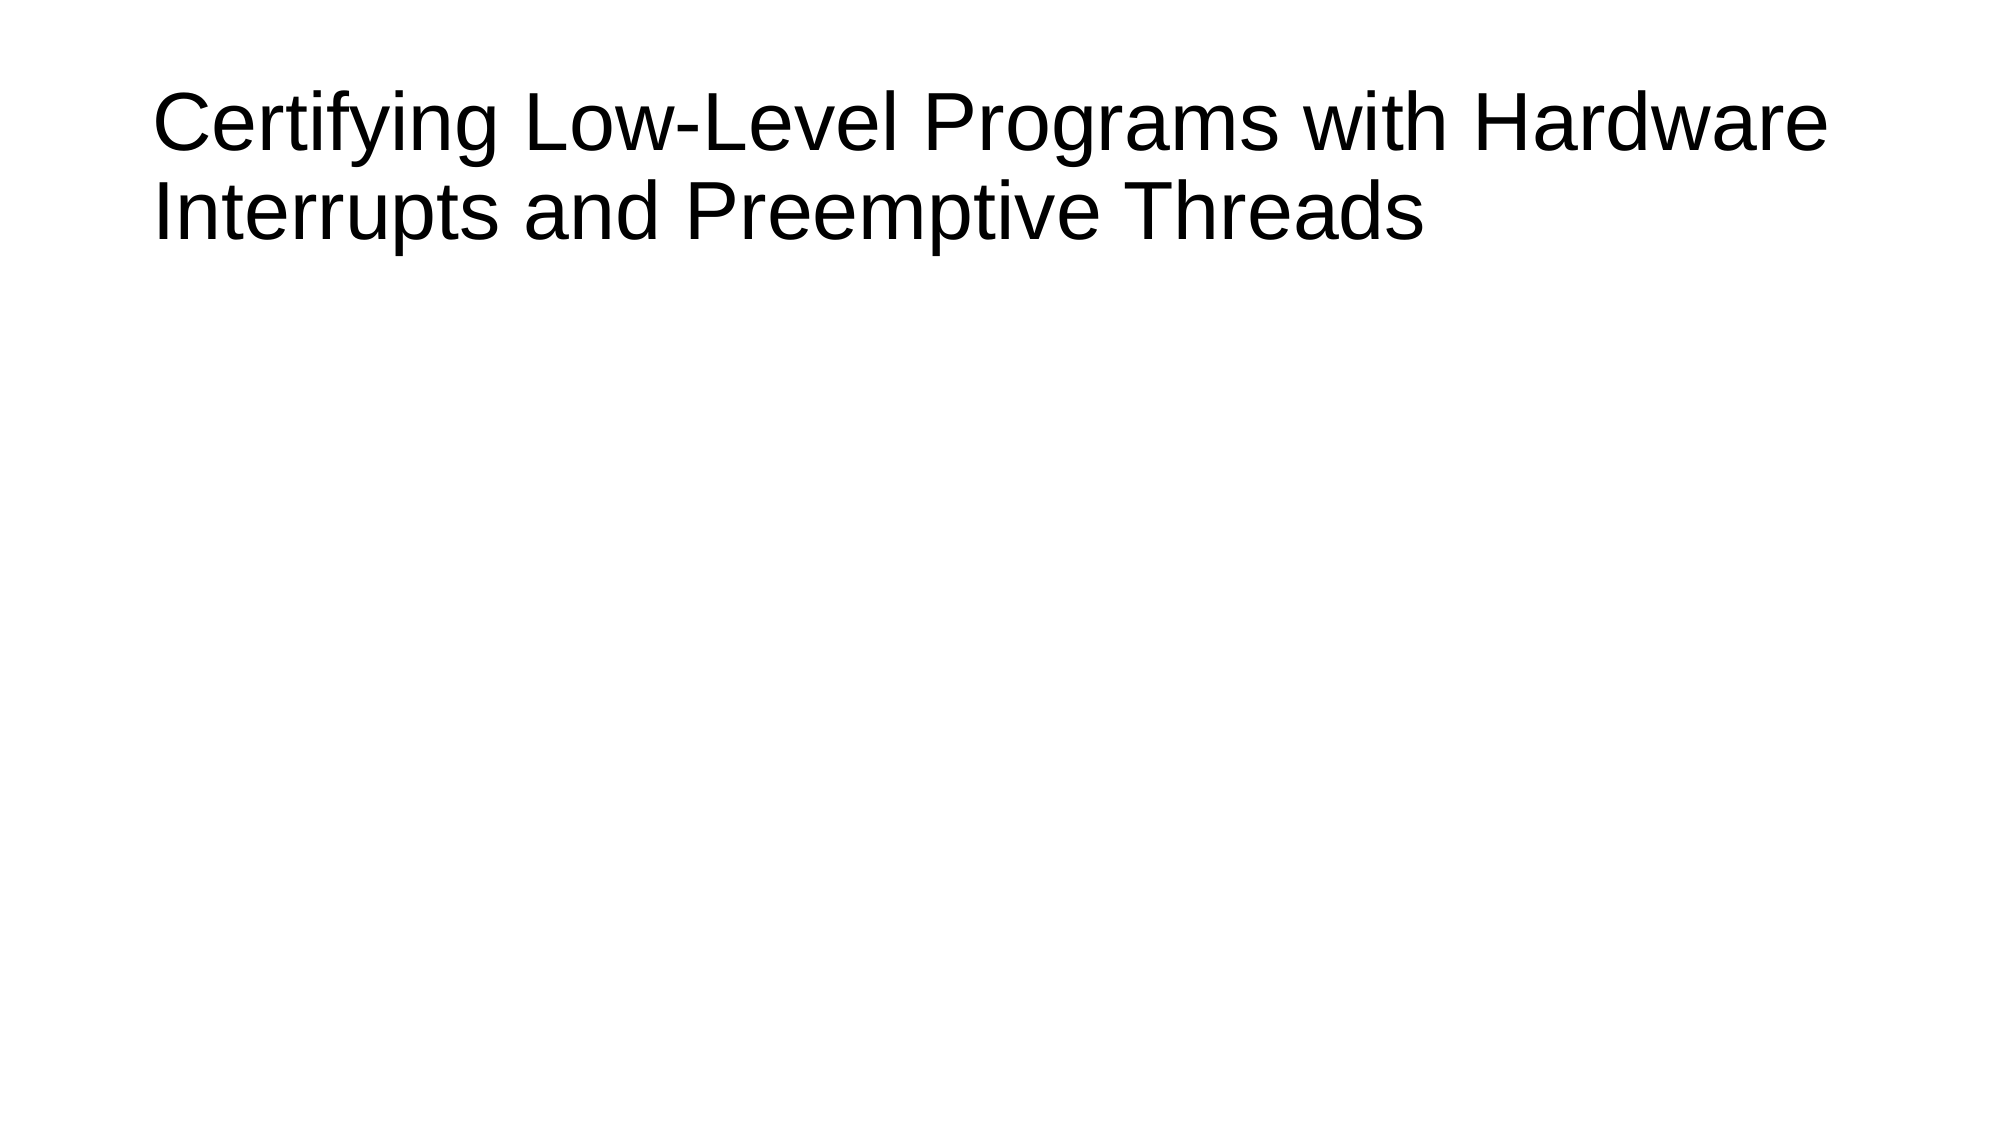

# Certifying Low-Level Programs with Hardware Interrupts and Preemptive Threads